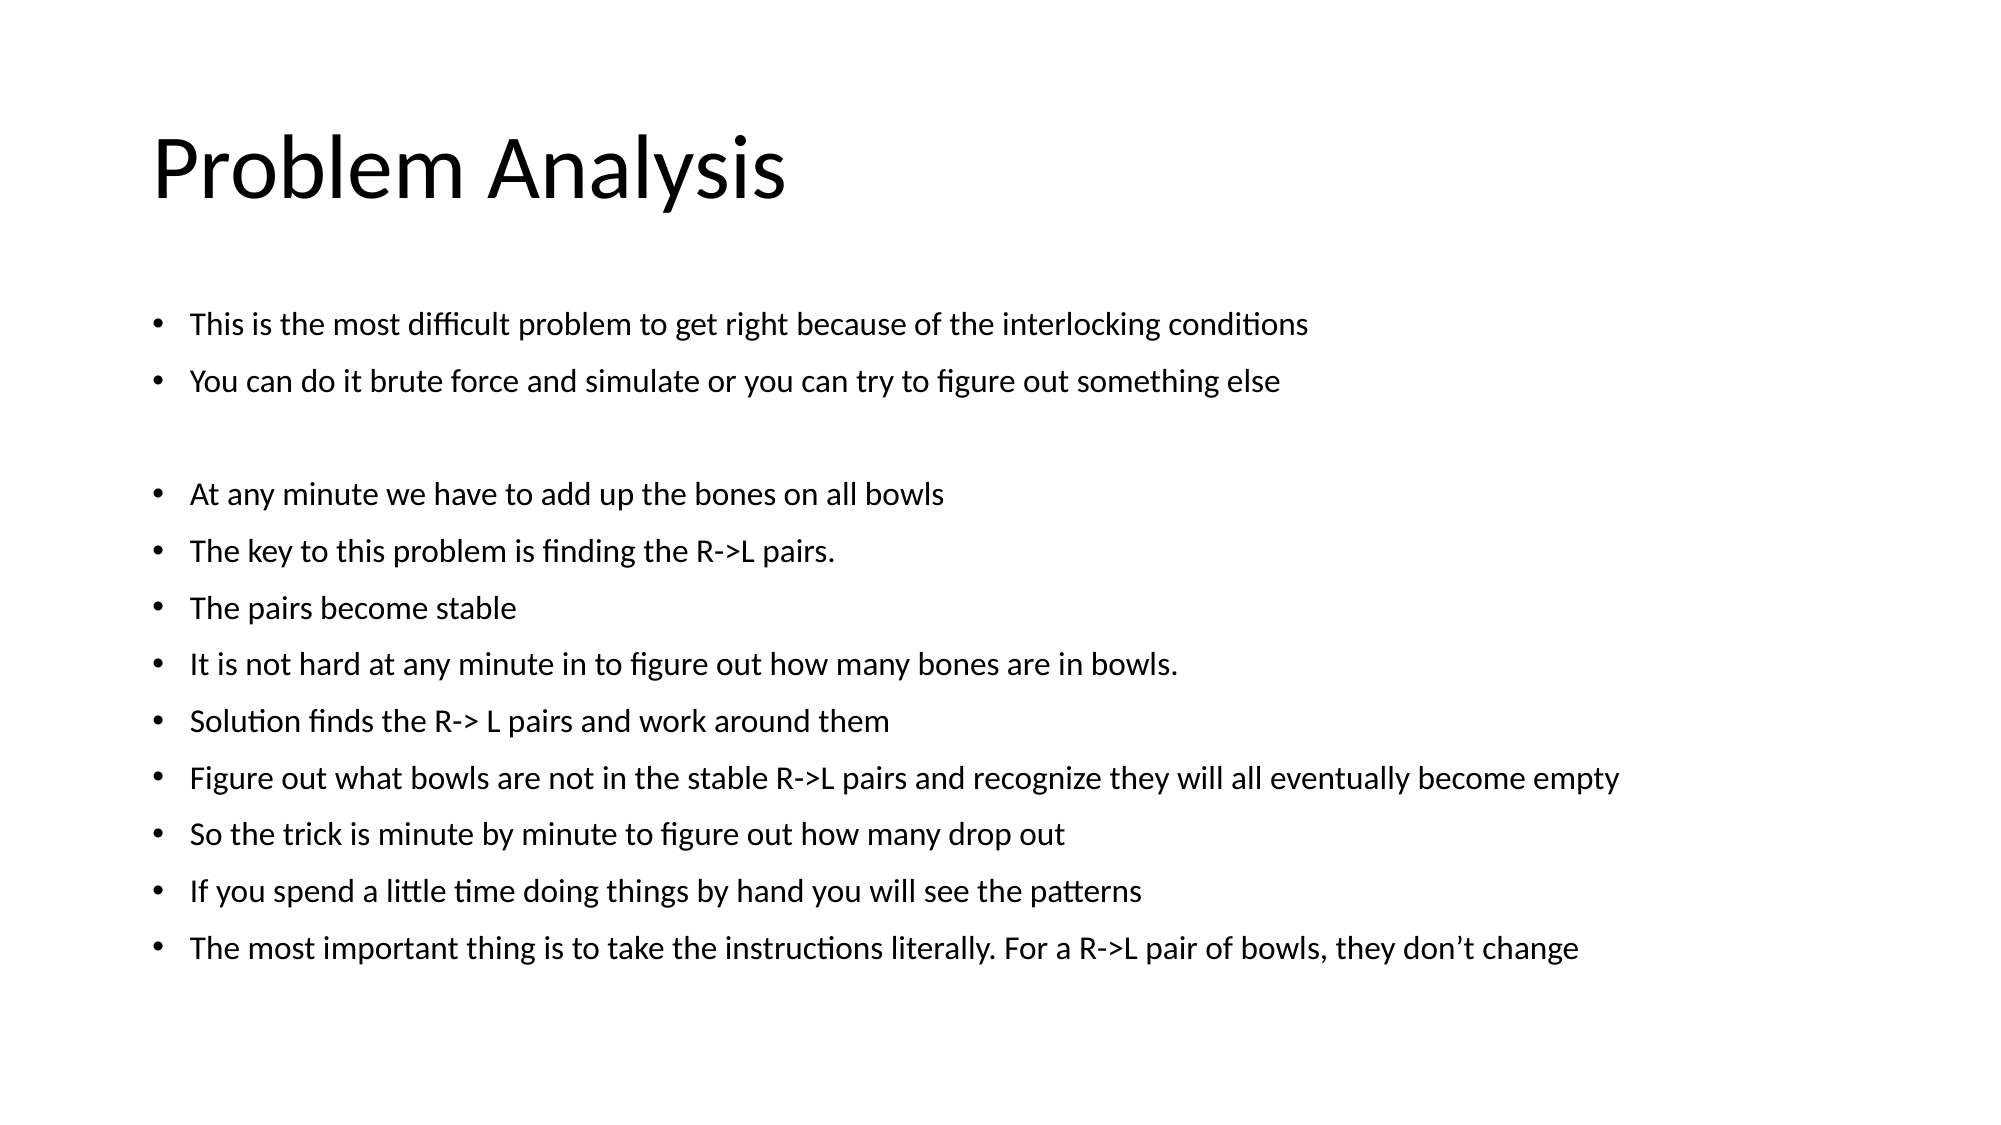

# Problem Analysis
This is the most difficult problem to get right because of the interlocking conditions
You can do it brute force and simulate or you can try to figure out something else

At any minute we have to add up the bones on all bowls
The key to this problem is finding the R->L pairs.
The pairs become stable
It is not hard at any minute in to figure out how many bones are in bowls.
Solution finds the R-> L pairs and work around them
Figure out what bowls are not in the stable R->L pairs and recognize they will all eventually become empty
So the trick is minute by minute to figure out how many drop out
If you spend a little time doing things by hand you will see the patterns
The most important thing is to take the instructions literally. For a R->L pair of bowls, they don’t change